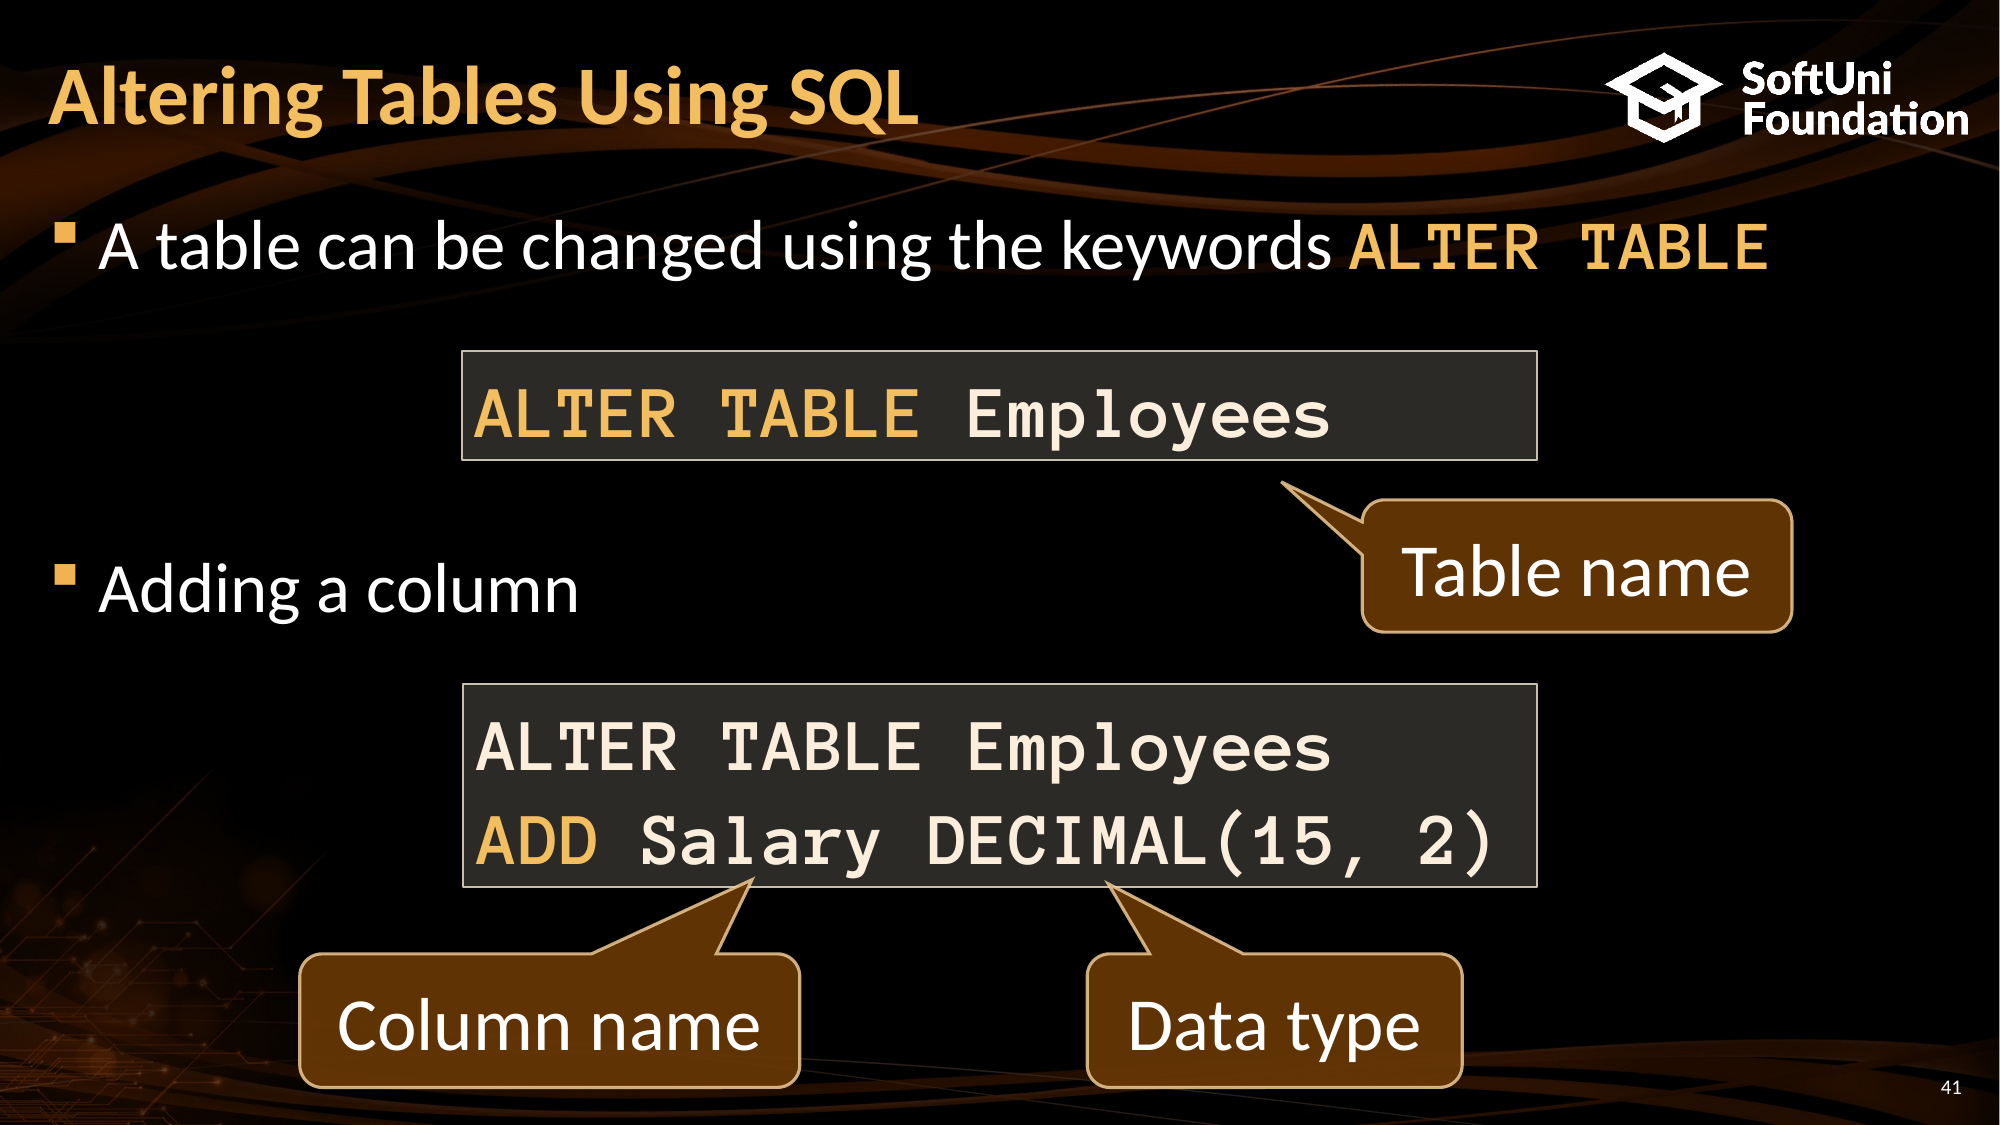

# Altering Tables Using SQL
A table can be changed using the keywords ALTER TABLE

Adding a column
ALTER TABLE Employees
Table name
ALTER TABLE Employees
ADD Salary DECIMAL(15, 2)
Column name
Data type
41